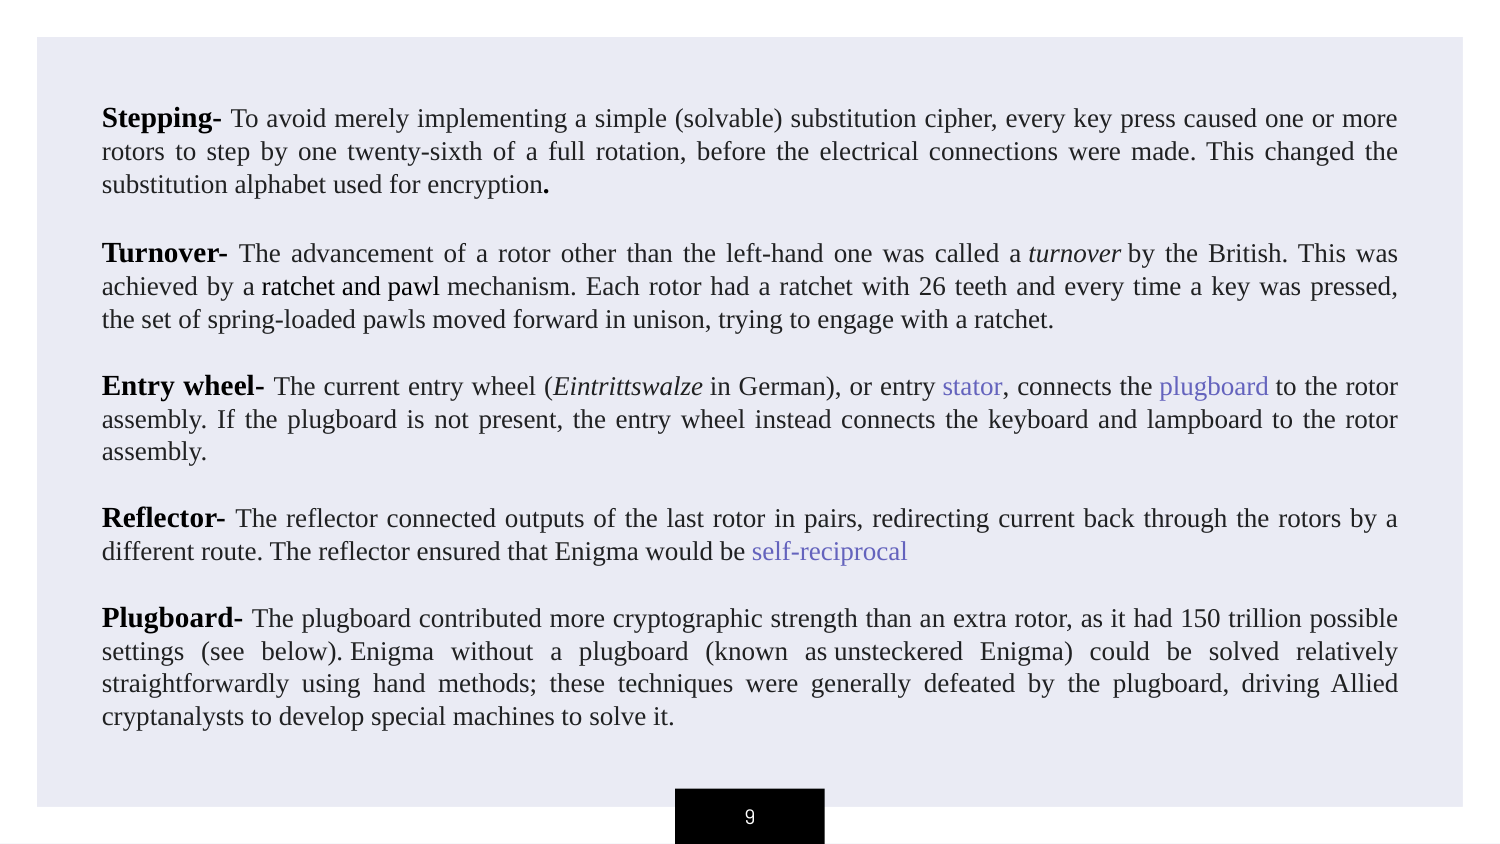

Stepping- To avoid merely implementing a simple (solvable) substitution cipher, every key press caused one or more rotors to step by one twenty-sixth of a full rotation, before the electrical connections were made. This changed the substitution alphabet used for encryption.

Turnover- The advancement of a rotor other than the left-hand one was called a turnover by the British. This was achieved by a ratchet and pawl mechanism. Each rotor had a ratchet with 26 teeth and every time a key was pressed, the set of spring-loaded pawls moved forward in unison, trying to engage with a ratchet.

Entry wheel- The current entry wheel (Eintrittswalze in German), or entry stator, connects the plugboard to the rotor assembly. If the plugboard is not present, the entry wheel instead connects the keyboard and lampboard to the rotor assembly.

Reflector- The reflector connected outputs of the last rotor in pairs, redirecting current back through the rotors by a different route. The reflector ensured that Enigma would be self-reciprocal

Plugboard- The plugboard contributed more cryptographic strength than an extra rotor, as it had 150 trillion possible settings (see below). Enigma without a plugboard (known as unsteckered Enigma) could be solved relatively straightforwardly using hand methods; these techniques were generally defeated by the plugboard, driving Allied cryptanalysts to develop special machines to solve it.

9